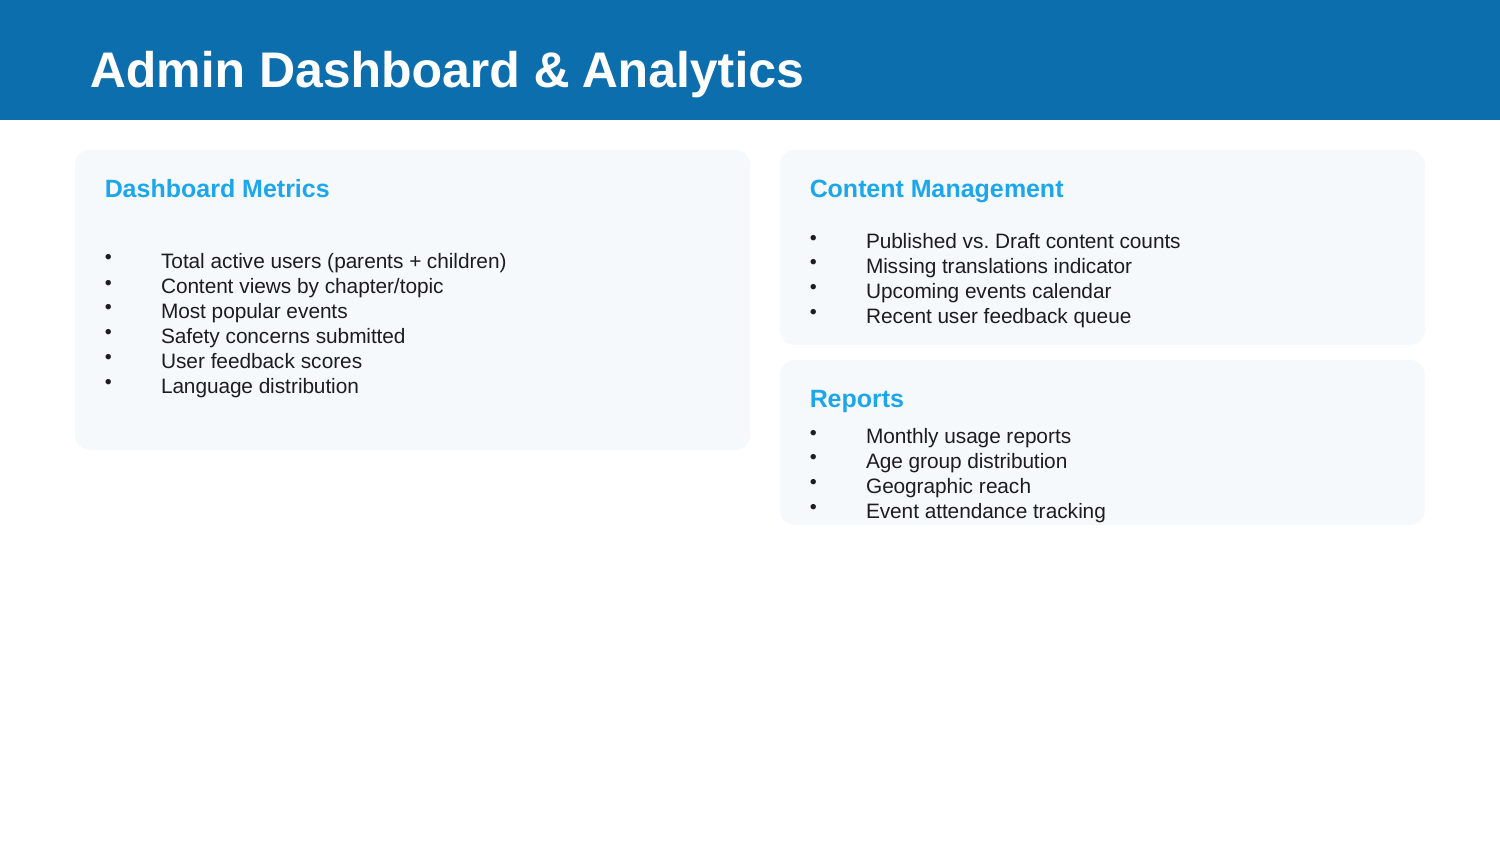

Admin Dashboard & Analytics

Dashboard Metrics
Content Management
Total active users (parents + children)
Content views by chapter/topic
Most popular events
Safety concerns submitted
User feedback scores
Language distribution
Published vs. Draft content counts
Missing translations indicator
Upcoming events calendar
Recent user feedback queue

Reports
Monthly usage reports
Age group distribution
Geographic reach
Event attendance tracking